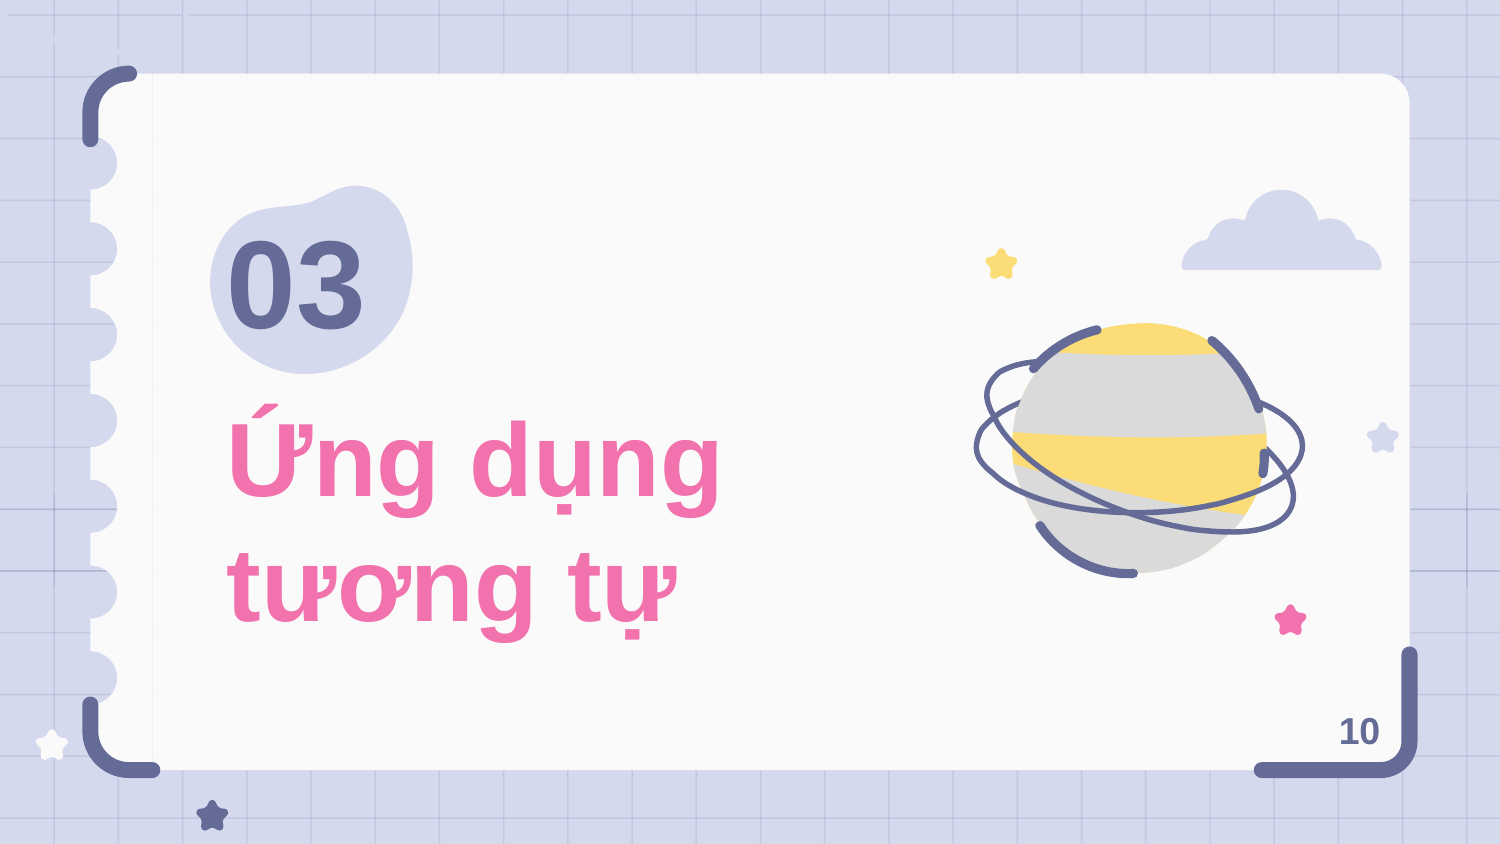

03

# Ứng dụng tương tự

10